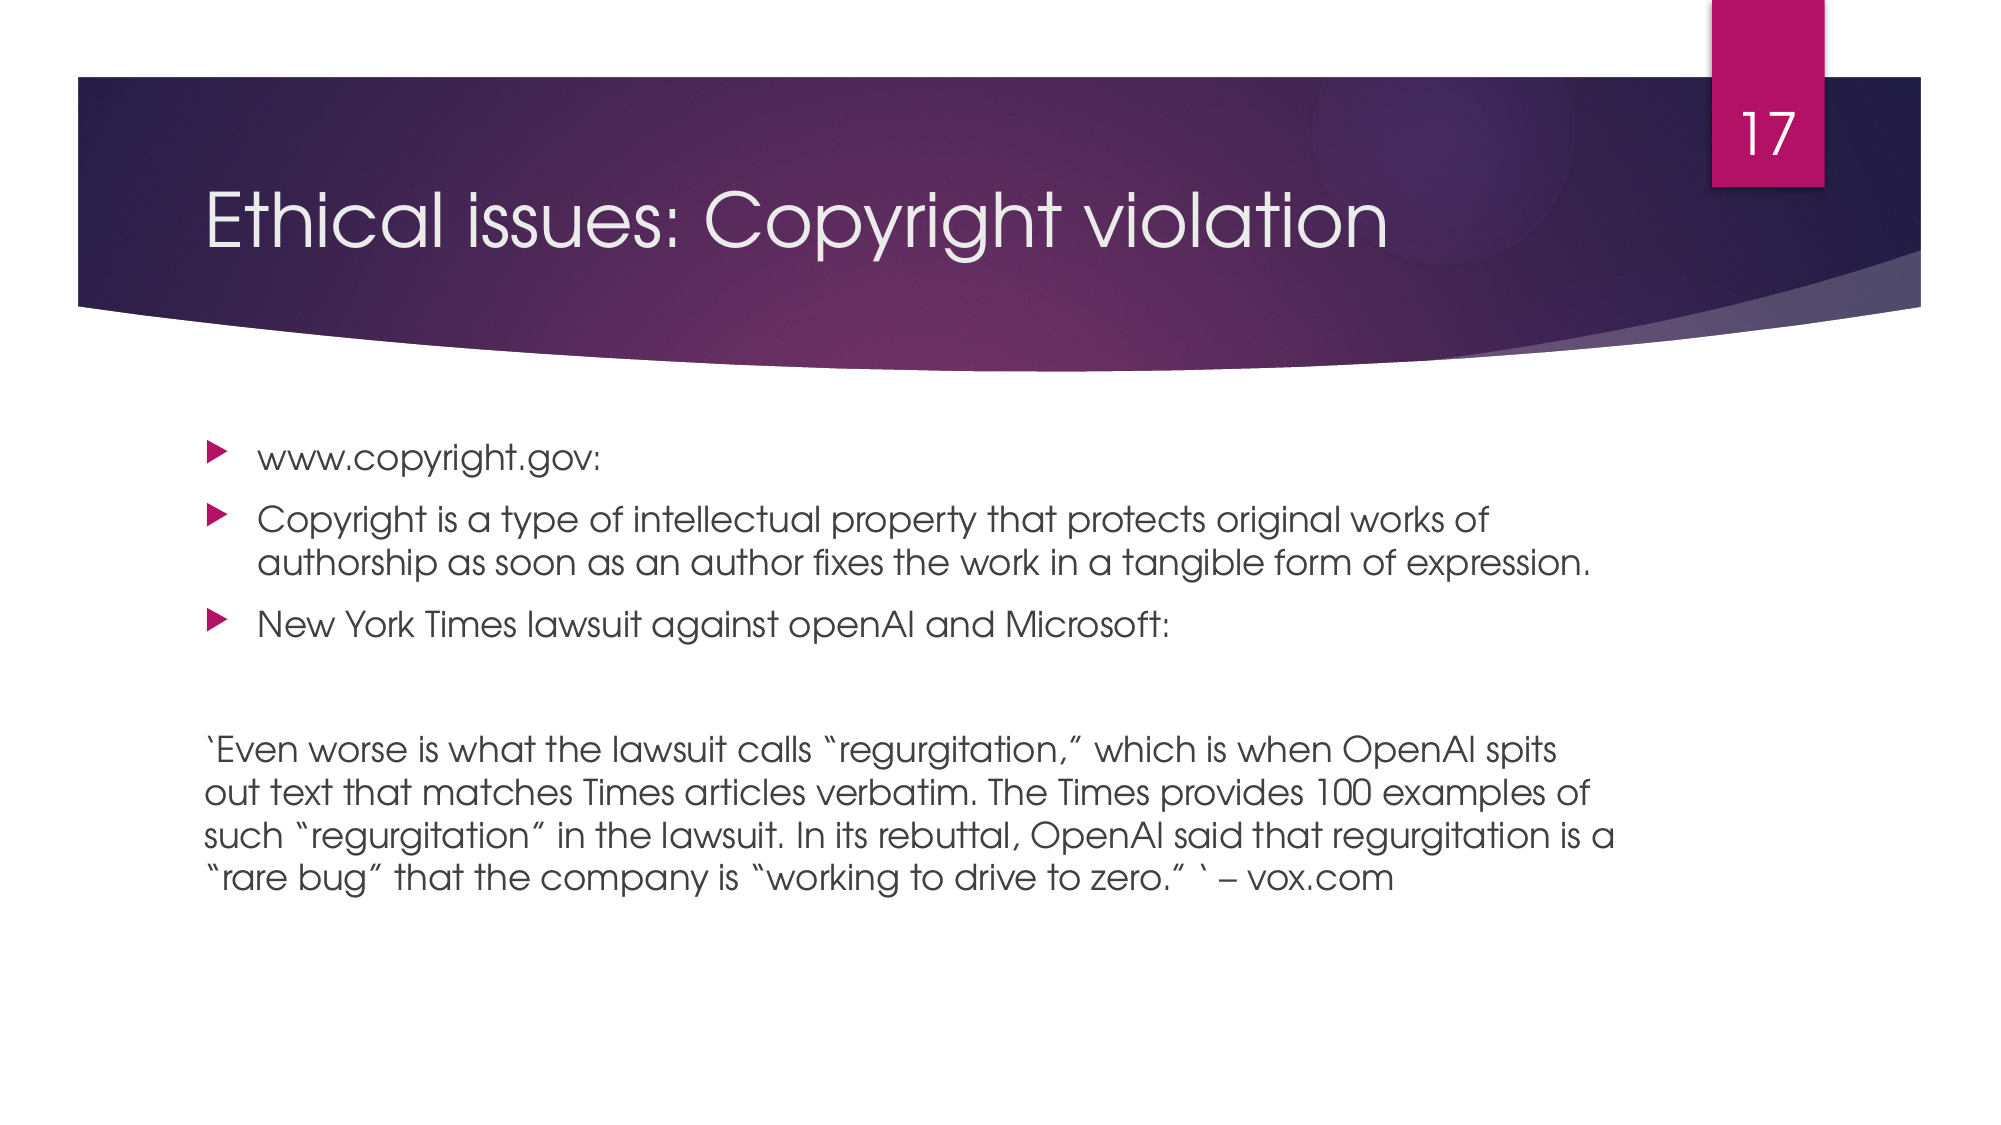

17
# Ethical issues: Copyright violation
www.copyright.gov:
Copyright is a type of intellectual property that protects original works of authorship as soon as an author fixes the work in a tangible form of expression.
New York Times lawsuit against openAI and Microsoft:

‘Even worse is what the lawsuit calls “regurgitation,” which is when OpenAI spits out text that matches Times articles verbatim. The Times provides 100 examples of such “regurgitation” in the lawsuit. In its rebuttal, OpenAI said that regurgitation is a “rare bug” that the company is “working to drive to zero.” ‘ – vox.com